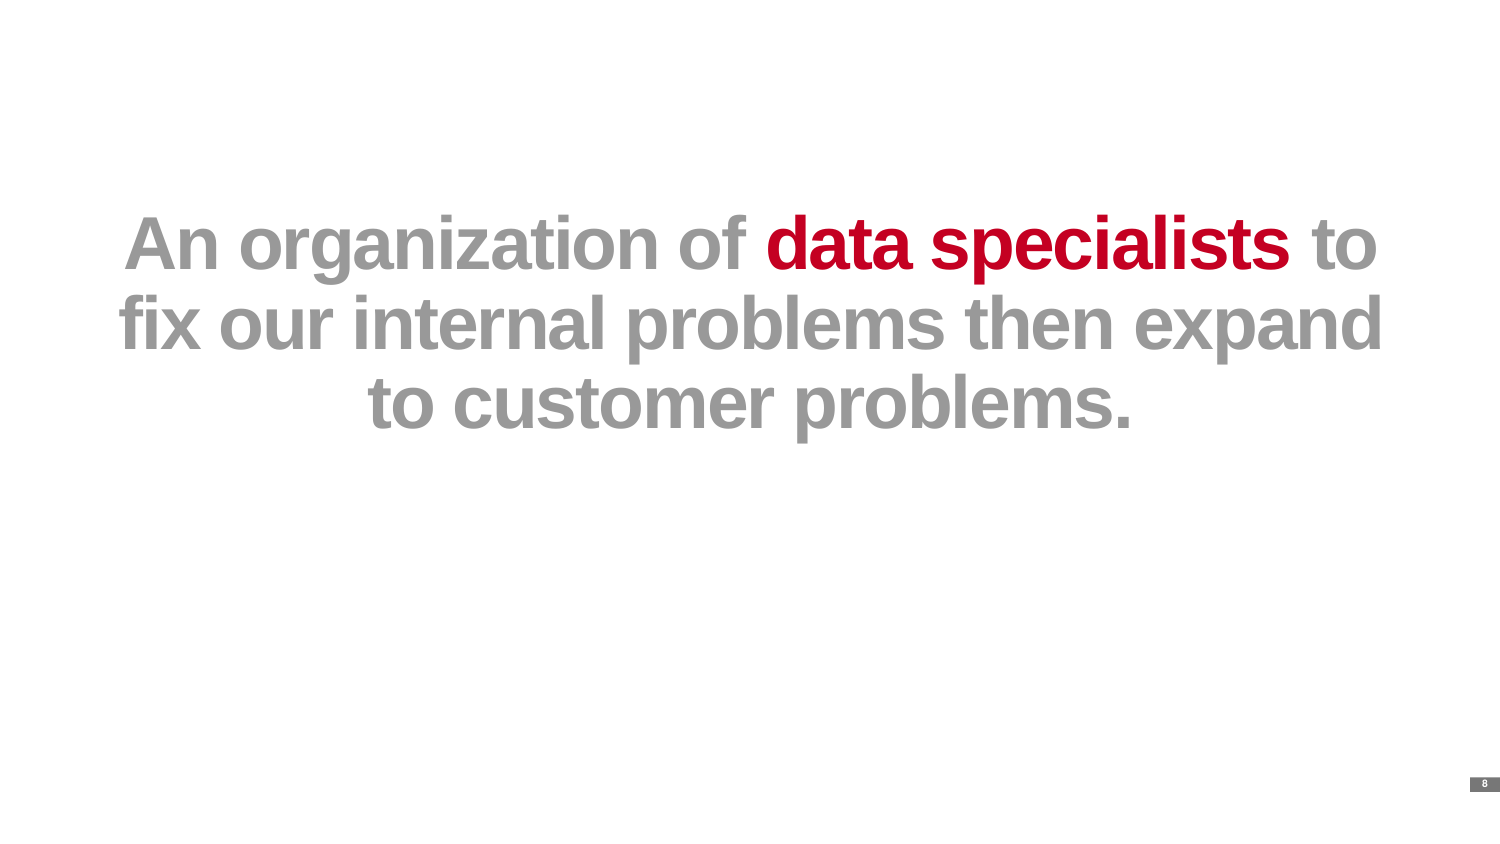

# An organization of data specialists to fix our internal problems then expand to customer problems.
8